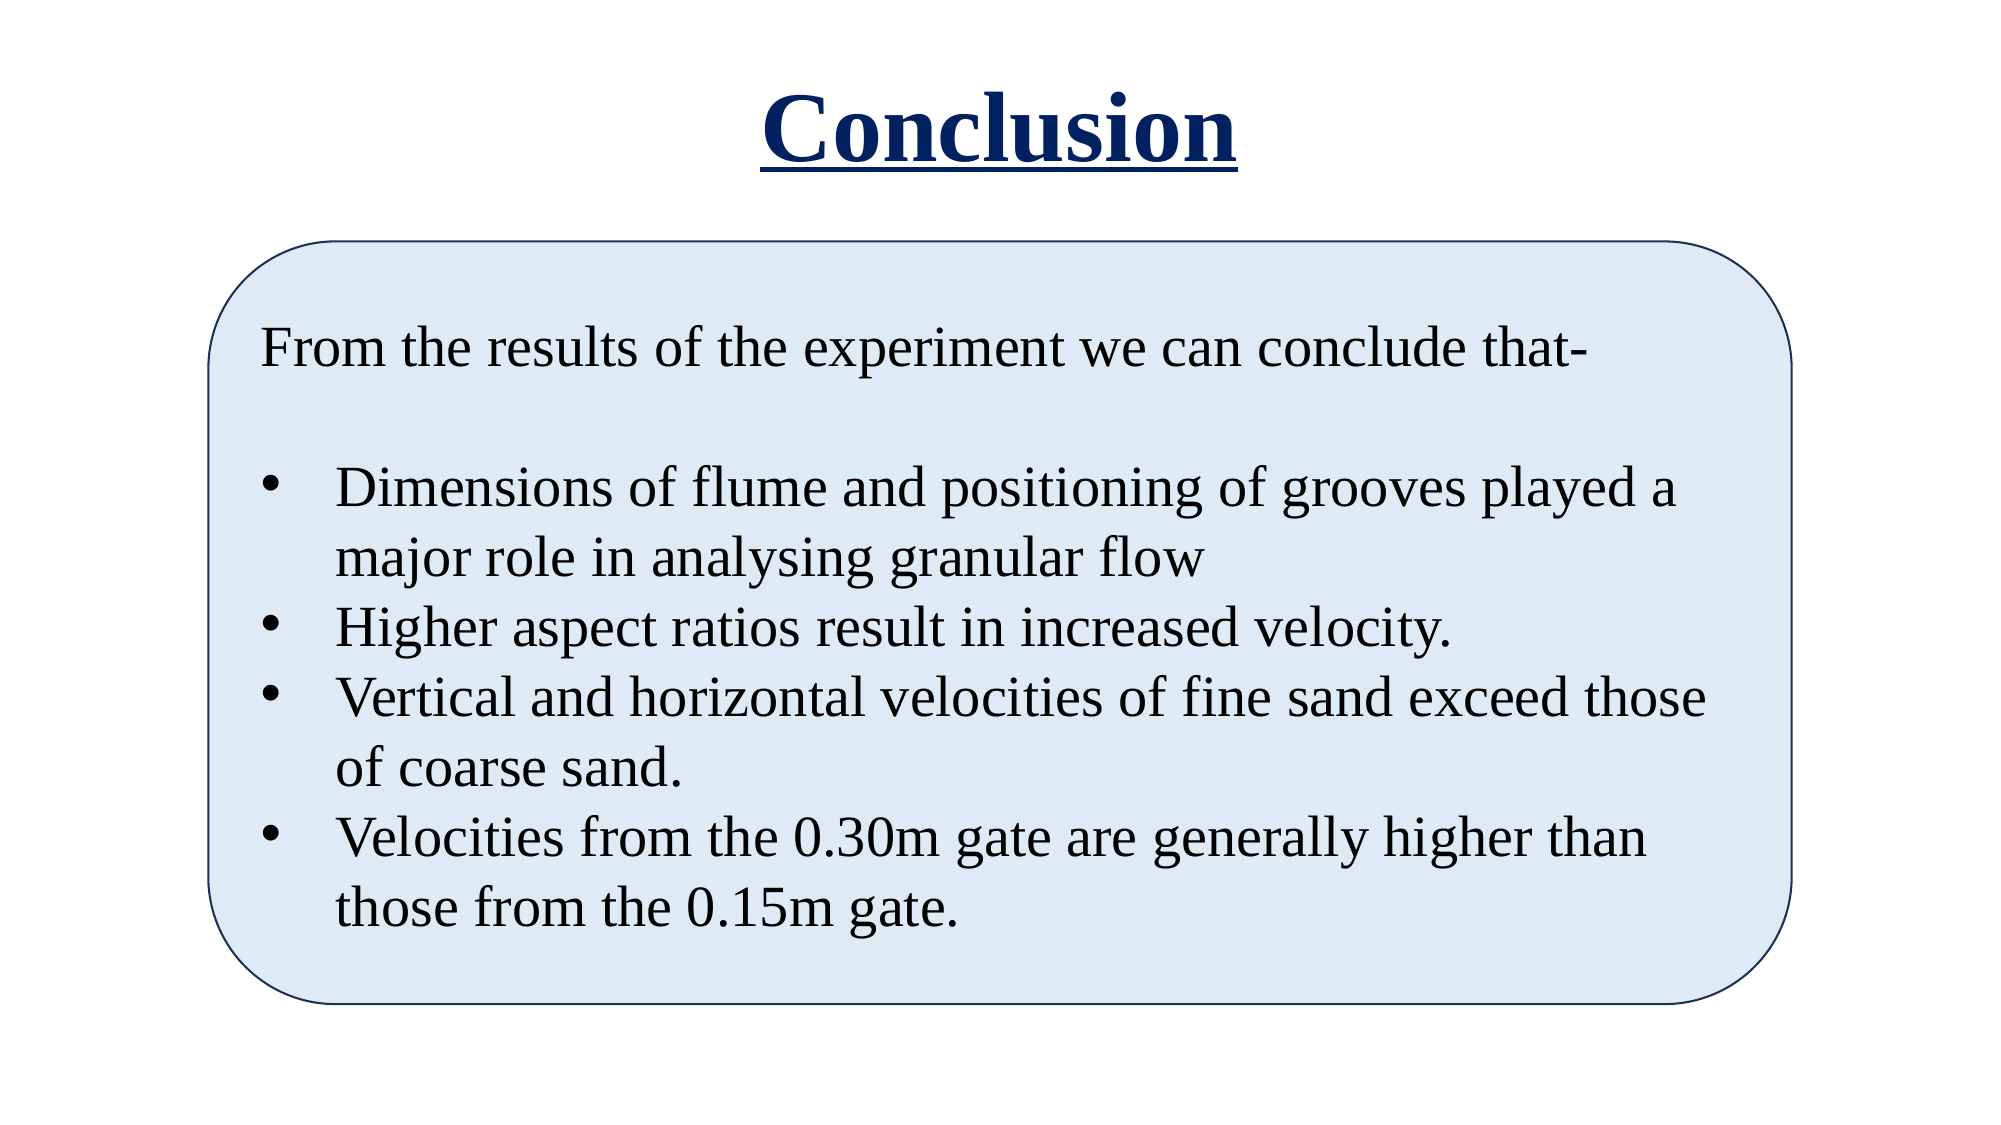

Conclusion
From the results of the experiment we can conclude that-

Dimensions of flume and positioning of grooves played a  major role in analysing granular flow
Higher aspect ratios result in increased velocity.
Vertical and horizontal velocities of fine sand exceed those of coarse sand.
Velocities from the 0.30m gate are generally higher than those from the 0.15m gate.